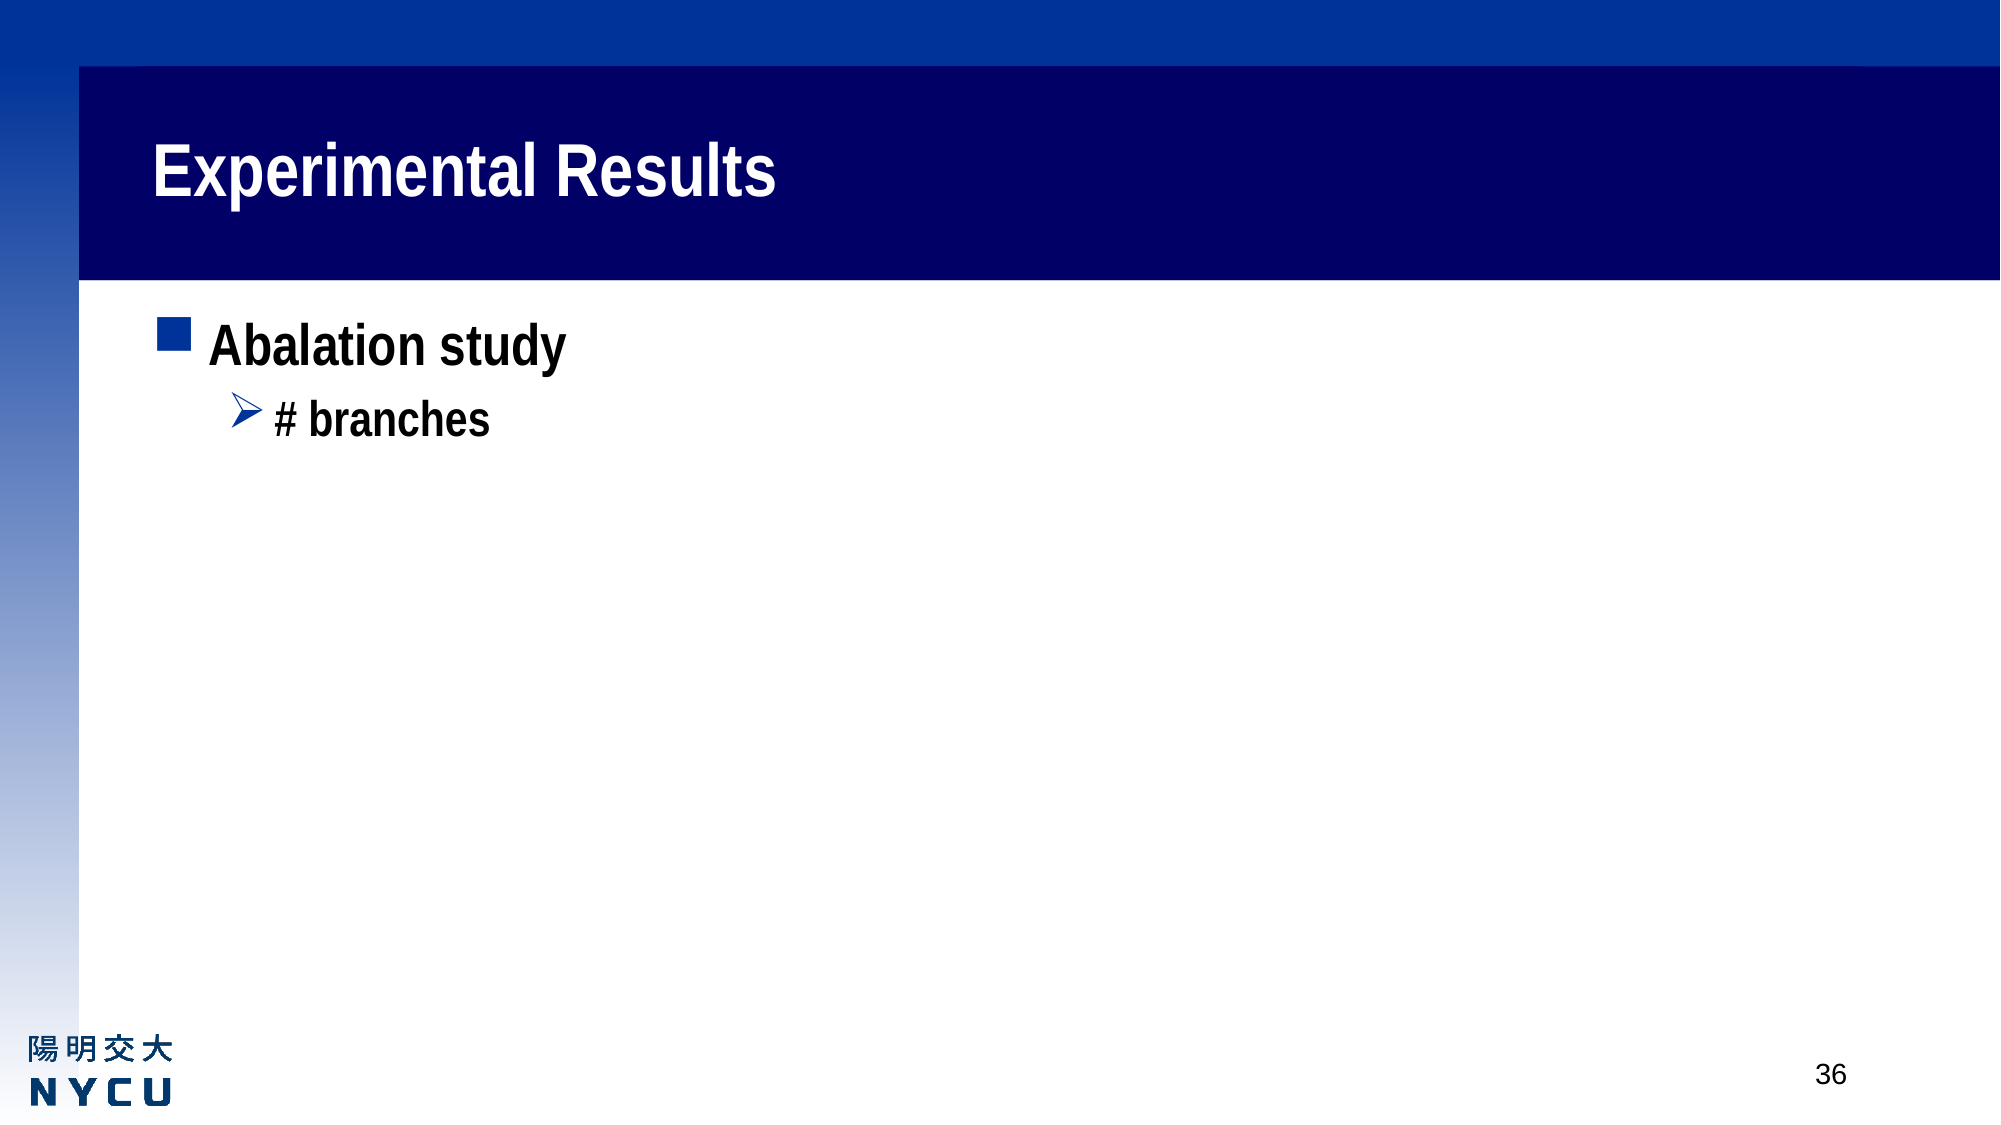

# Experimental Results
Abalation study
# branches
36